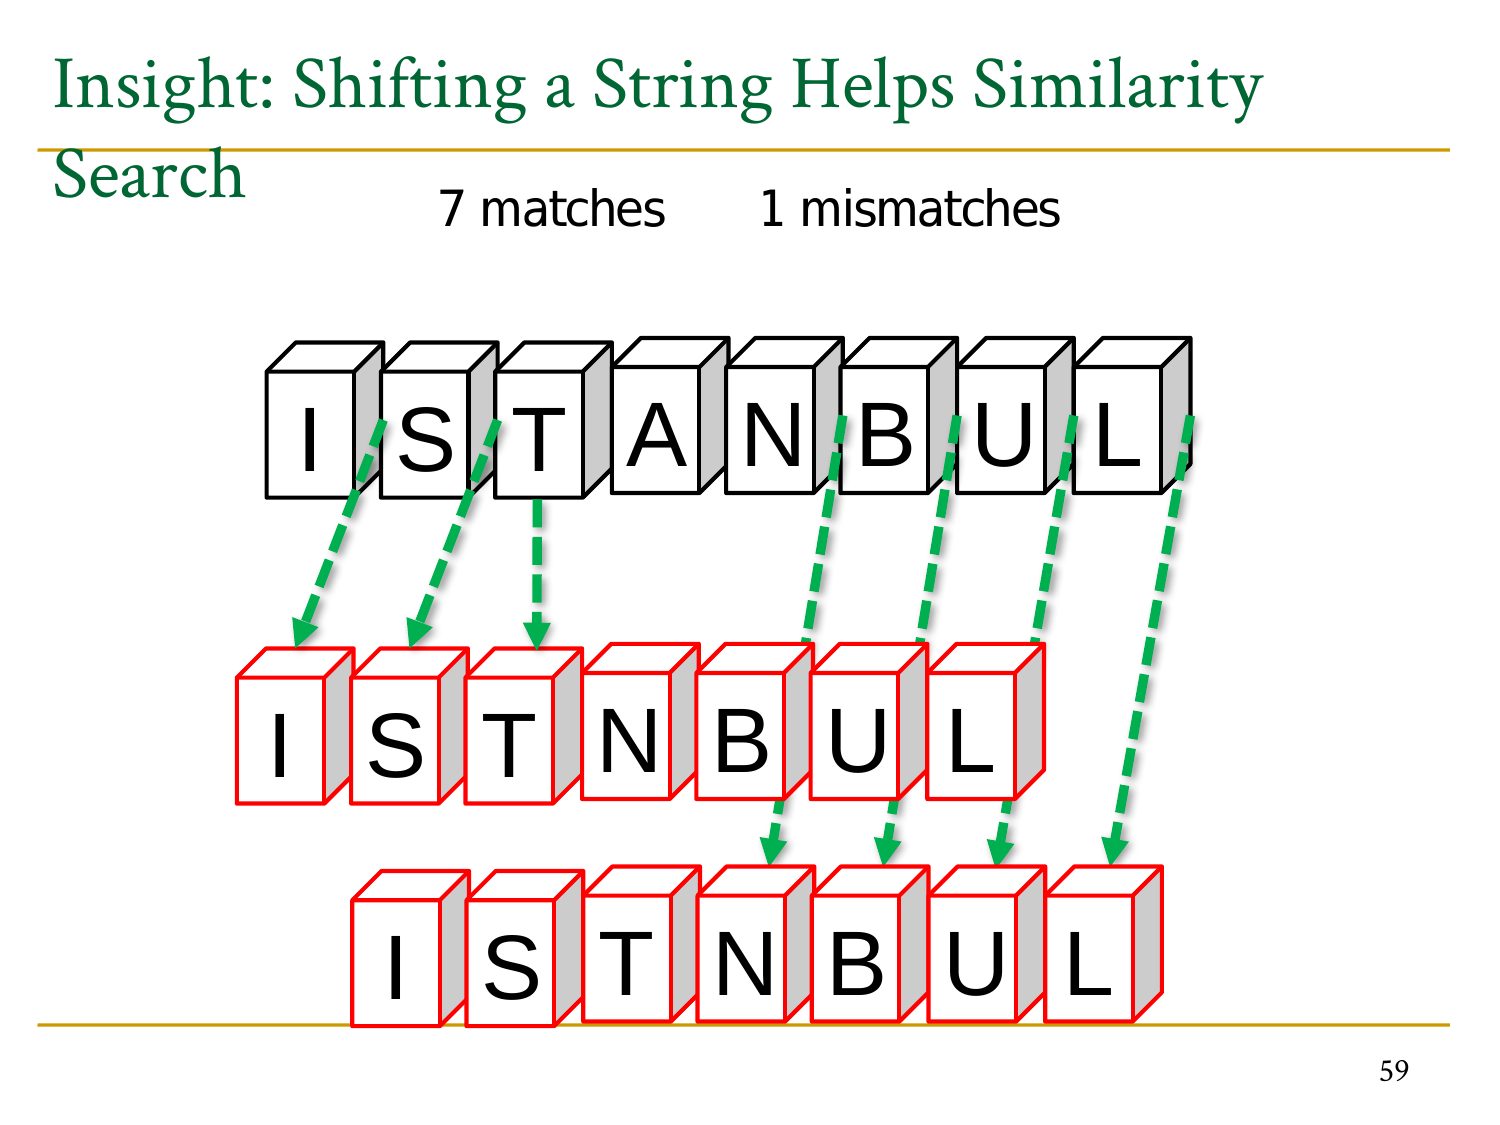

# Insight: Shifting a String Helps Similarity Search
7 matches      1 mismatches
A
N
B
U
L
I
S
T
N
B
U
L
I
S
T
T
N
B
U
L
I
S
59